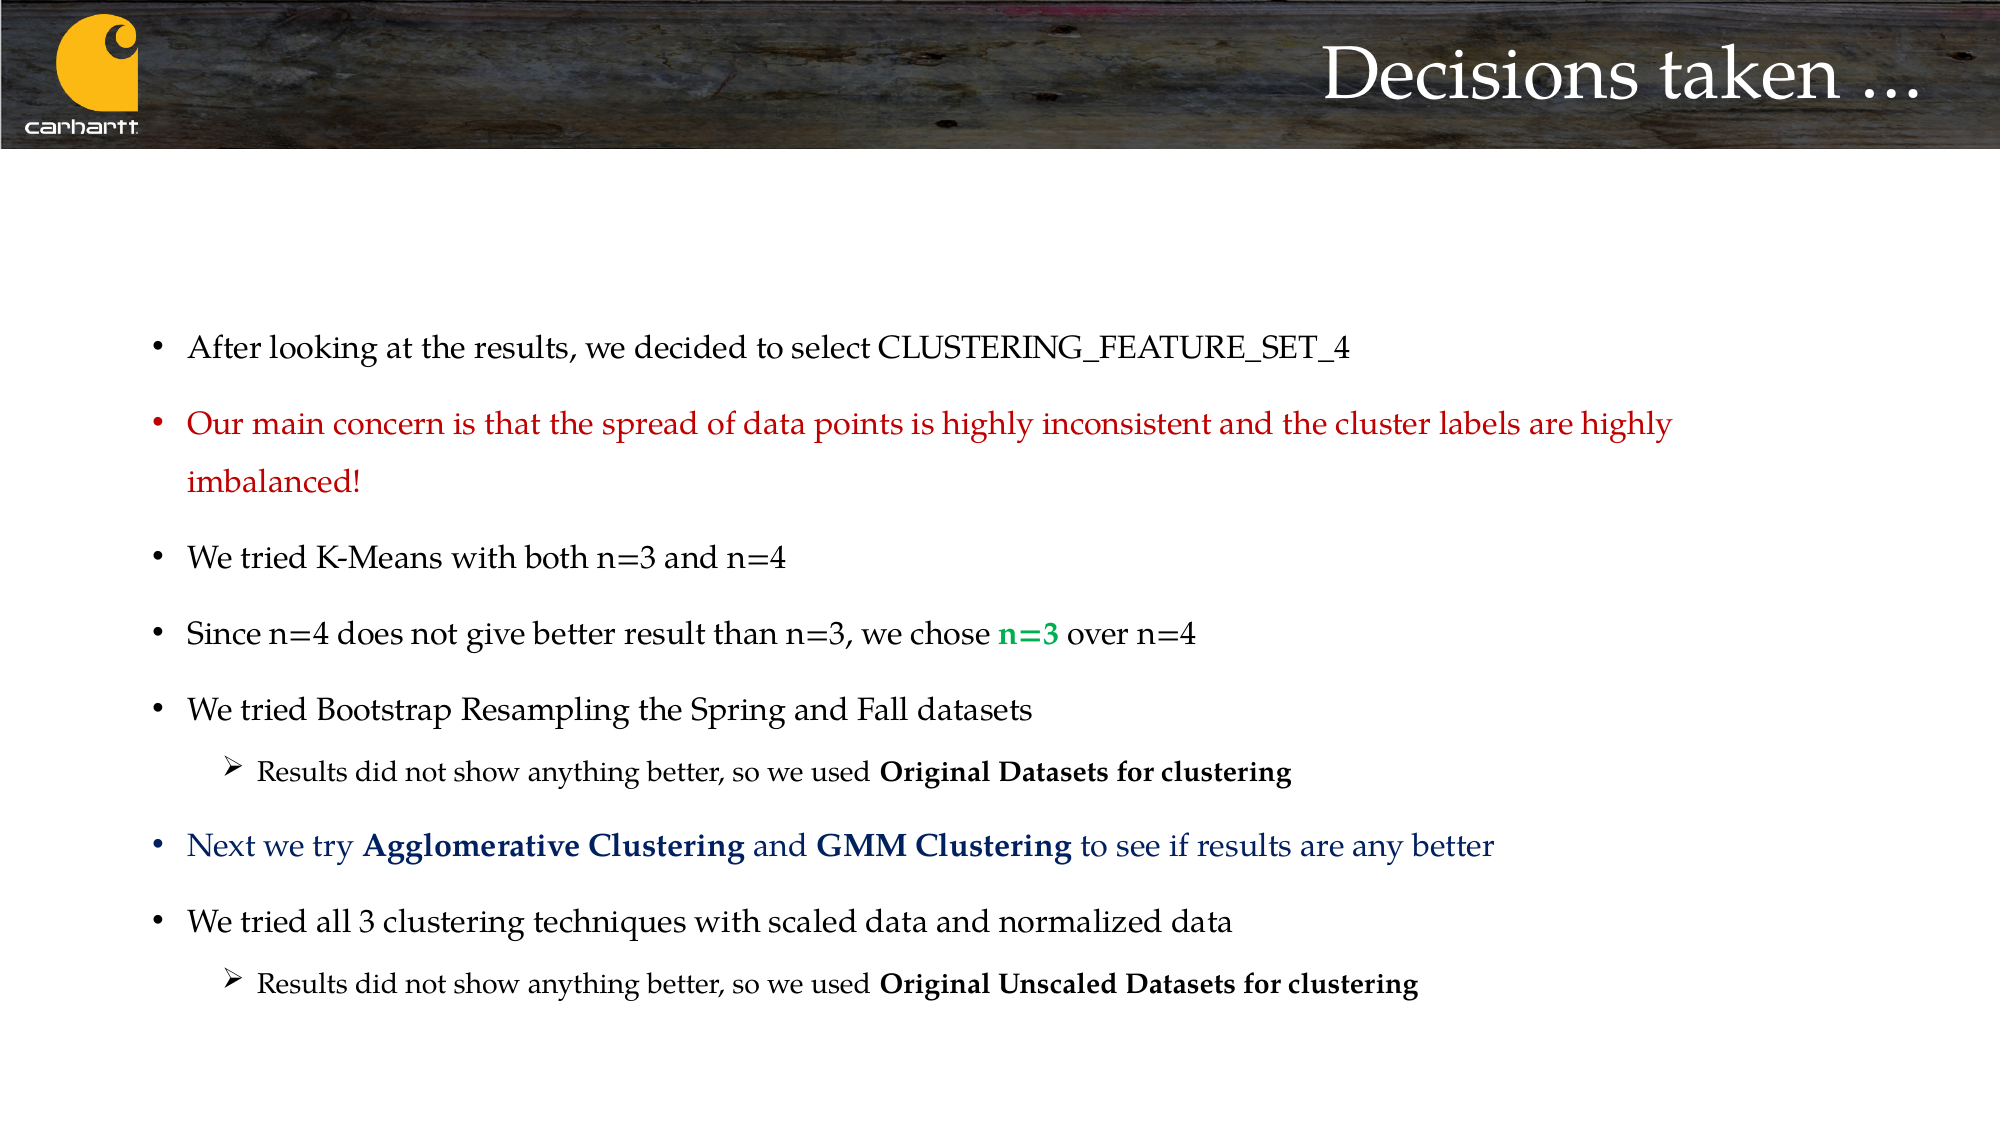

# Decisions taken …
After looking at the results, we decided to select CLUSTERING_FEATURE_SET_4
Our main concern is that the spread of data points is highly inconsistent and the cluster labels are highly imbalanced!
We tried K-Means with both n=3 and n=4
Since n=4 does not give better result than n=3, we chose n=3 over n=4
We tried Bootstrap Resampling the Spring and Fall datasets
Results did not show anything better, so we used Original Datasets for clustering
Next we try Agglomerative Clustering and GMM Clustering to see if results are any better
We tried all 3 clustering techniques with scaled data and normalized data
Results did not show anything better, so we used Original Unscaled Datasets for clustering